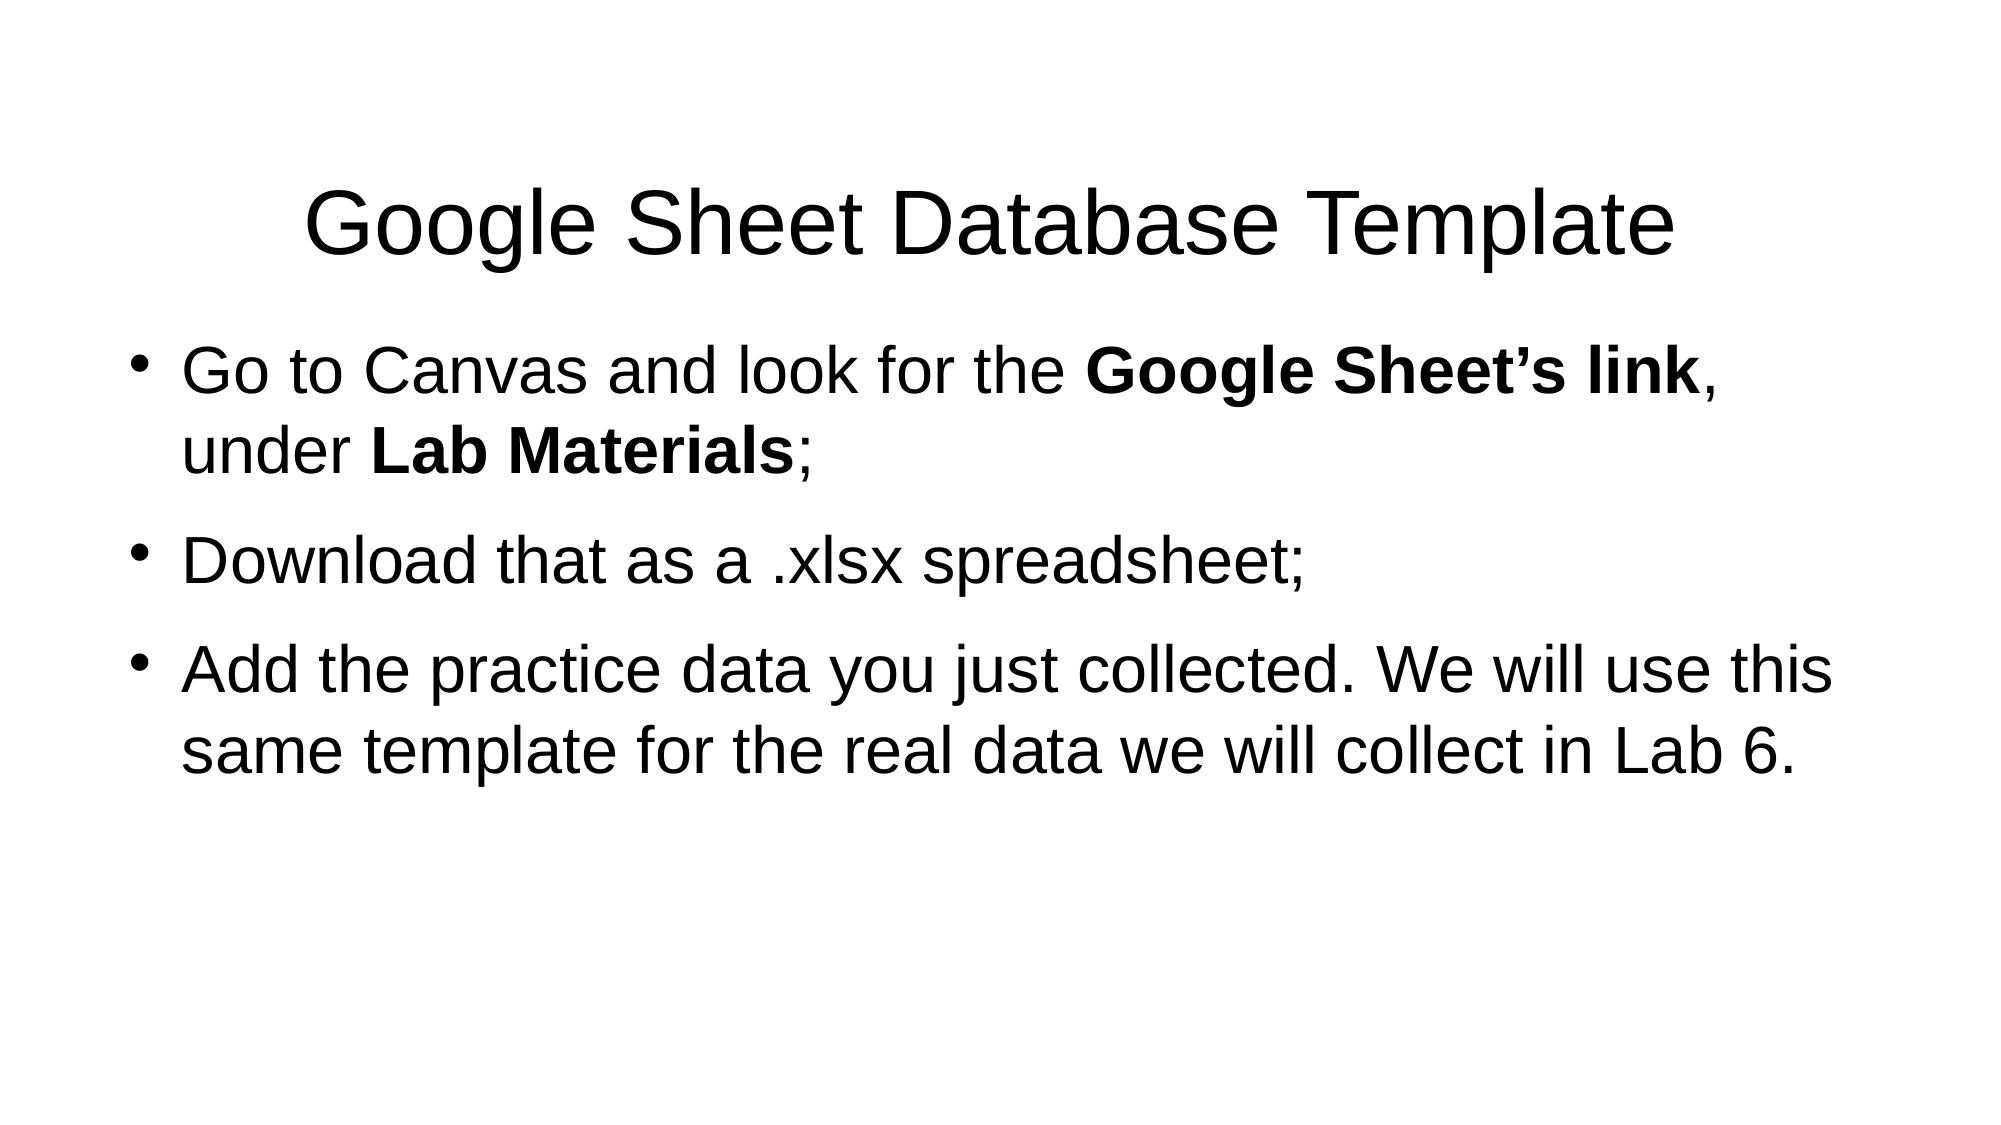

# Google Sheet Database Template
Go to Canvas and look for the Google Sheet’s link, under Lab Materials;
Download that as a .xlsx spreadsheet;
Add the practice data you just collected. We will use this same template for the real data we will collect in Lab 6.